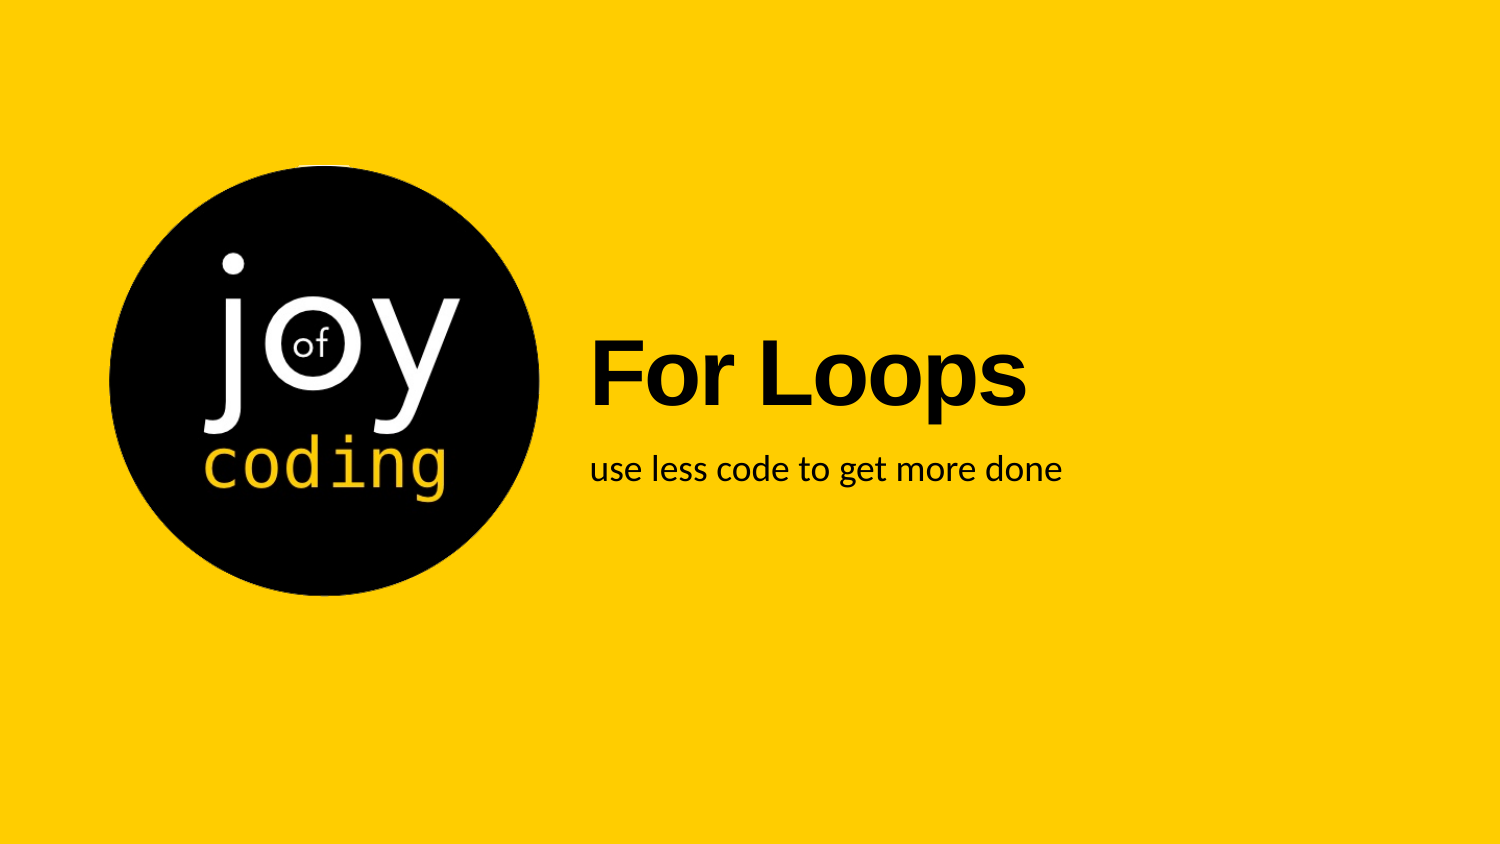

# For Loops
use less code to get more done